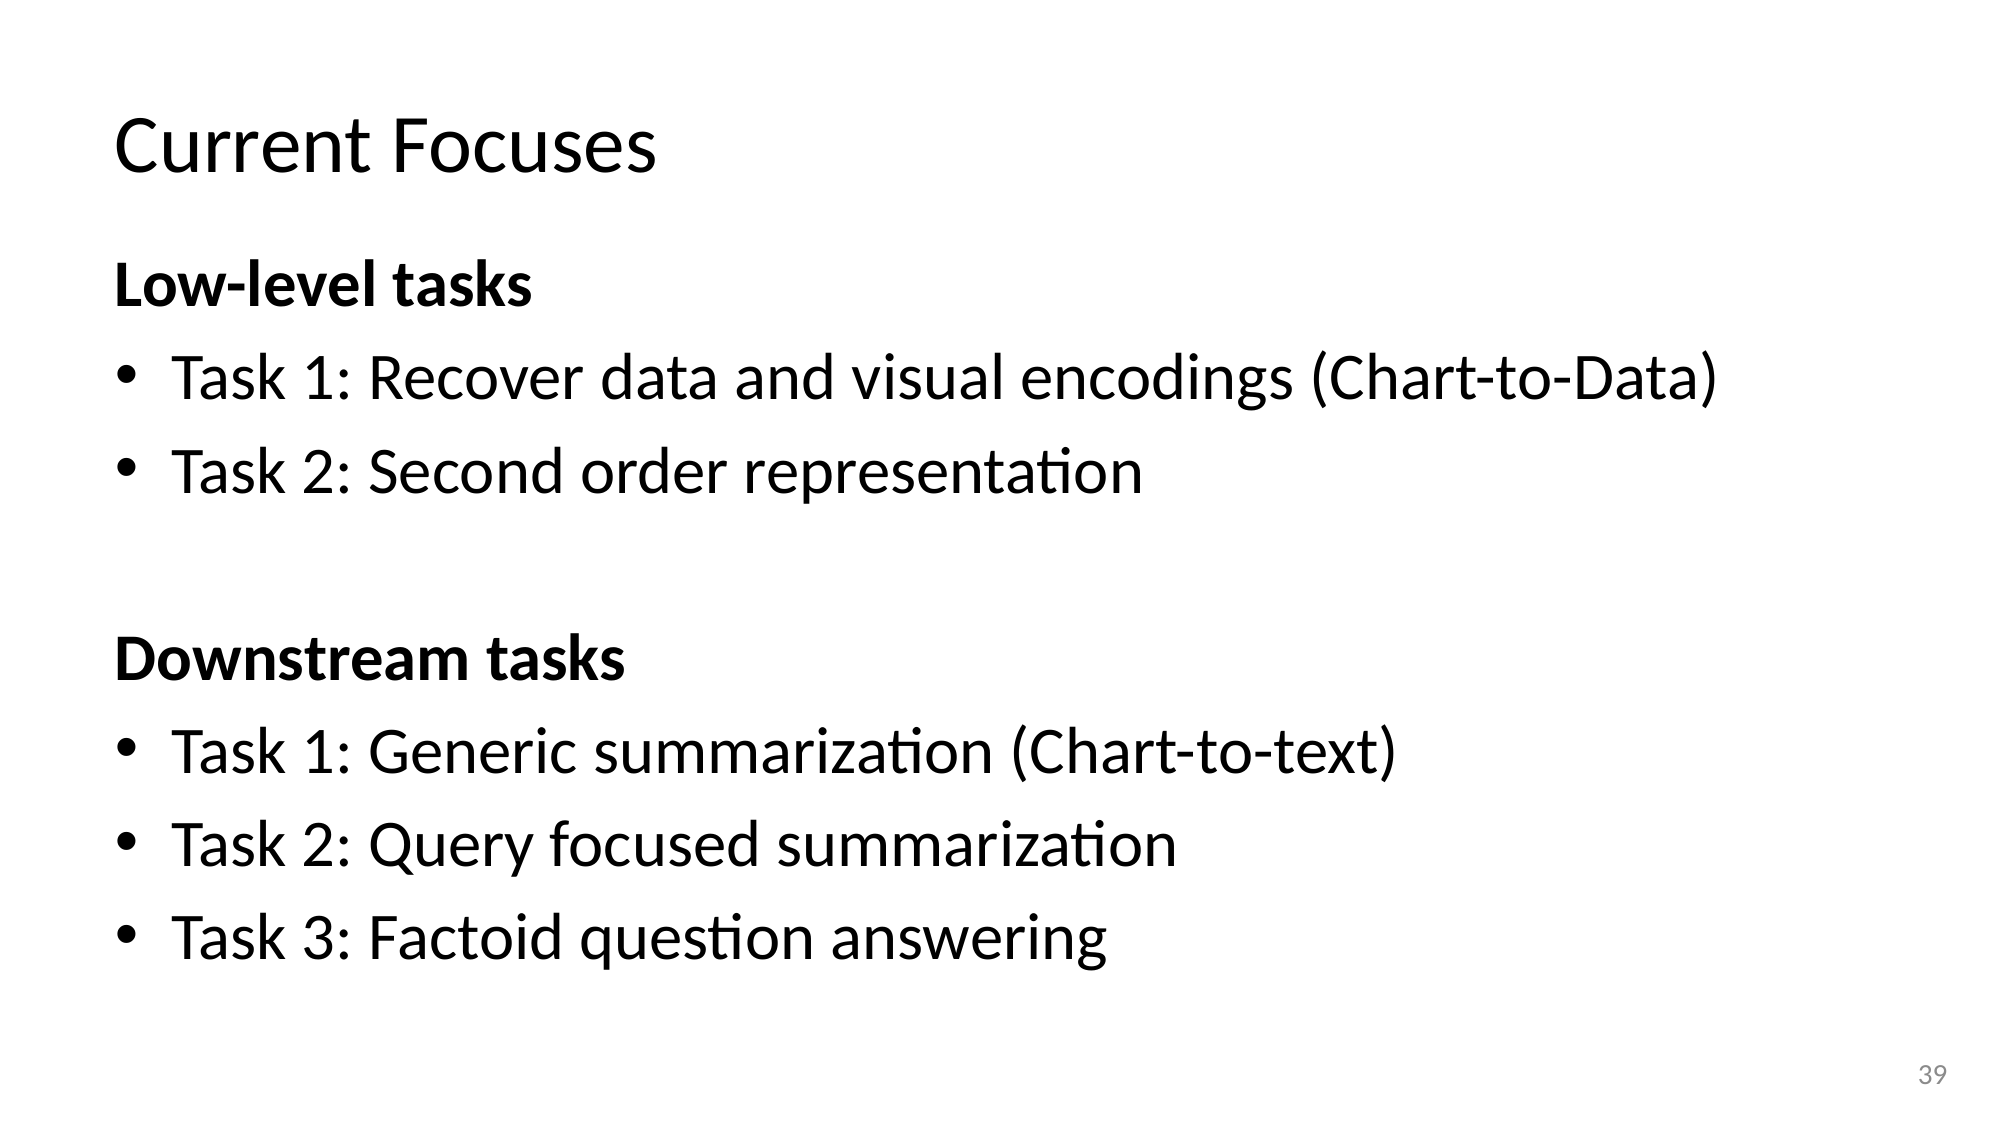

# Current Focuses
Low-level tasks
Task 1: Recover data and visual encodings (Chart-to-Data)
Task 2: Second order representation

Downstream tasks
Task 1: Generic summarization (Chart-to-text)
Task 2: Query focused summarization
Task 3: Factoid question answering
39